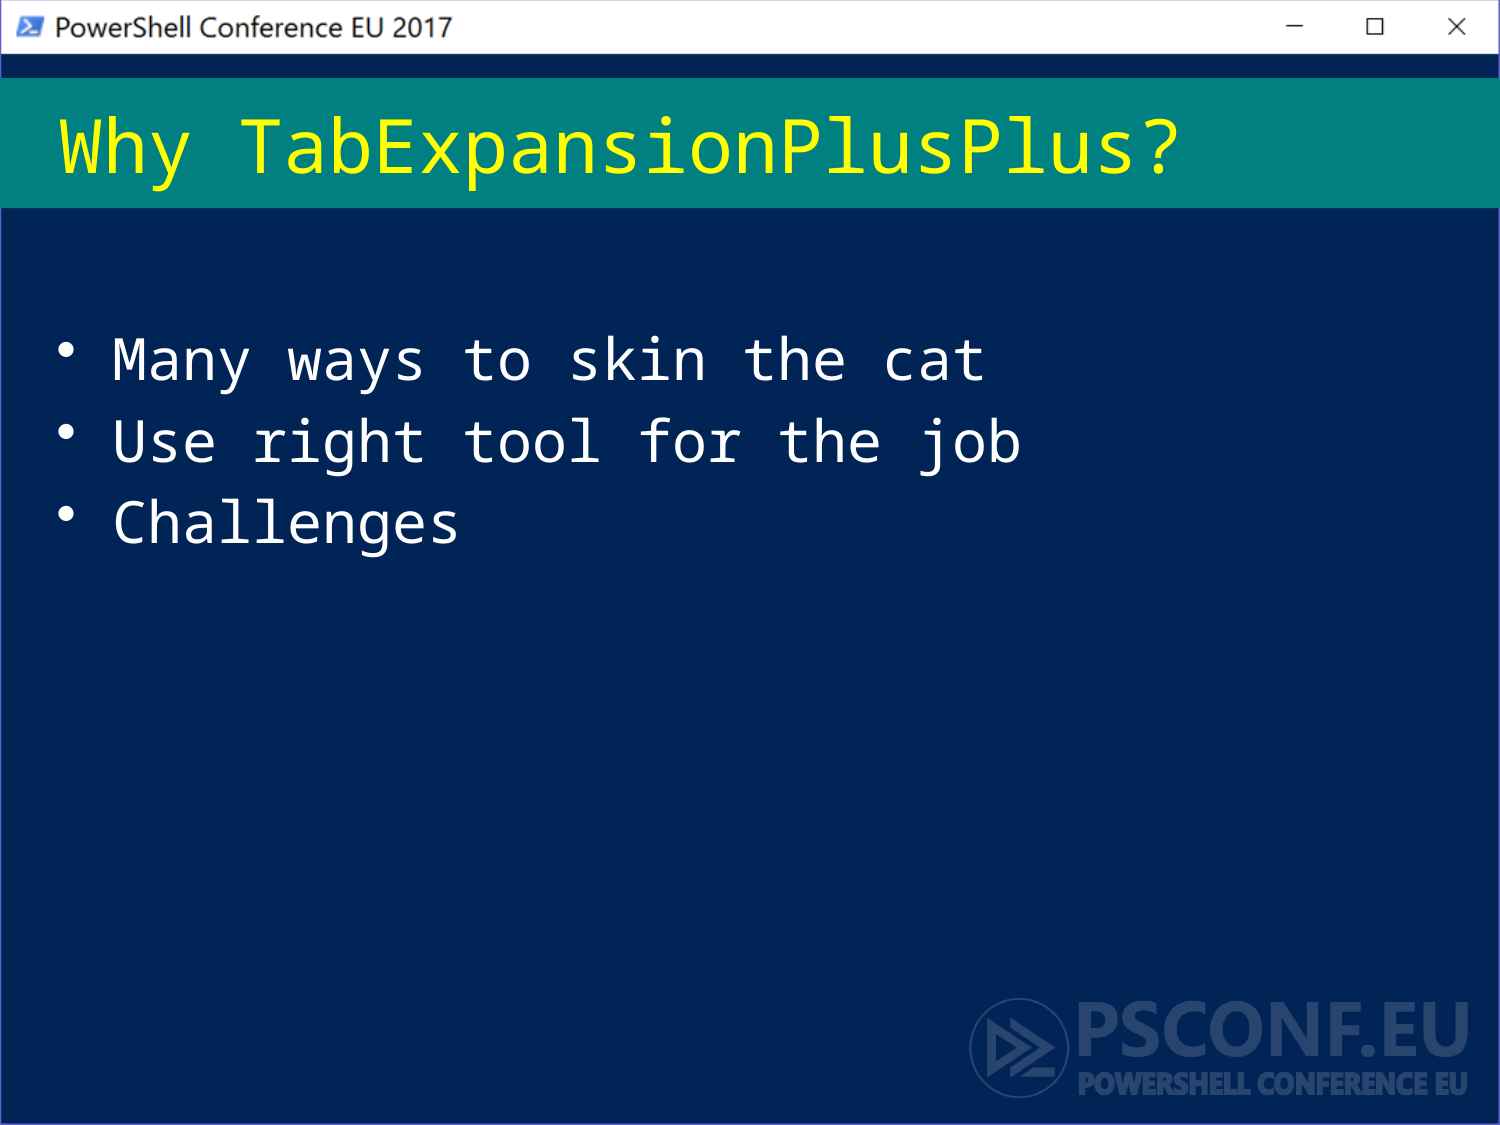

# Why TabExpansionPlusPlus?
Many ways to skin the cat
Use right tool for the job
Challenges